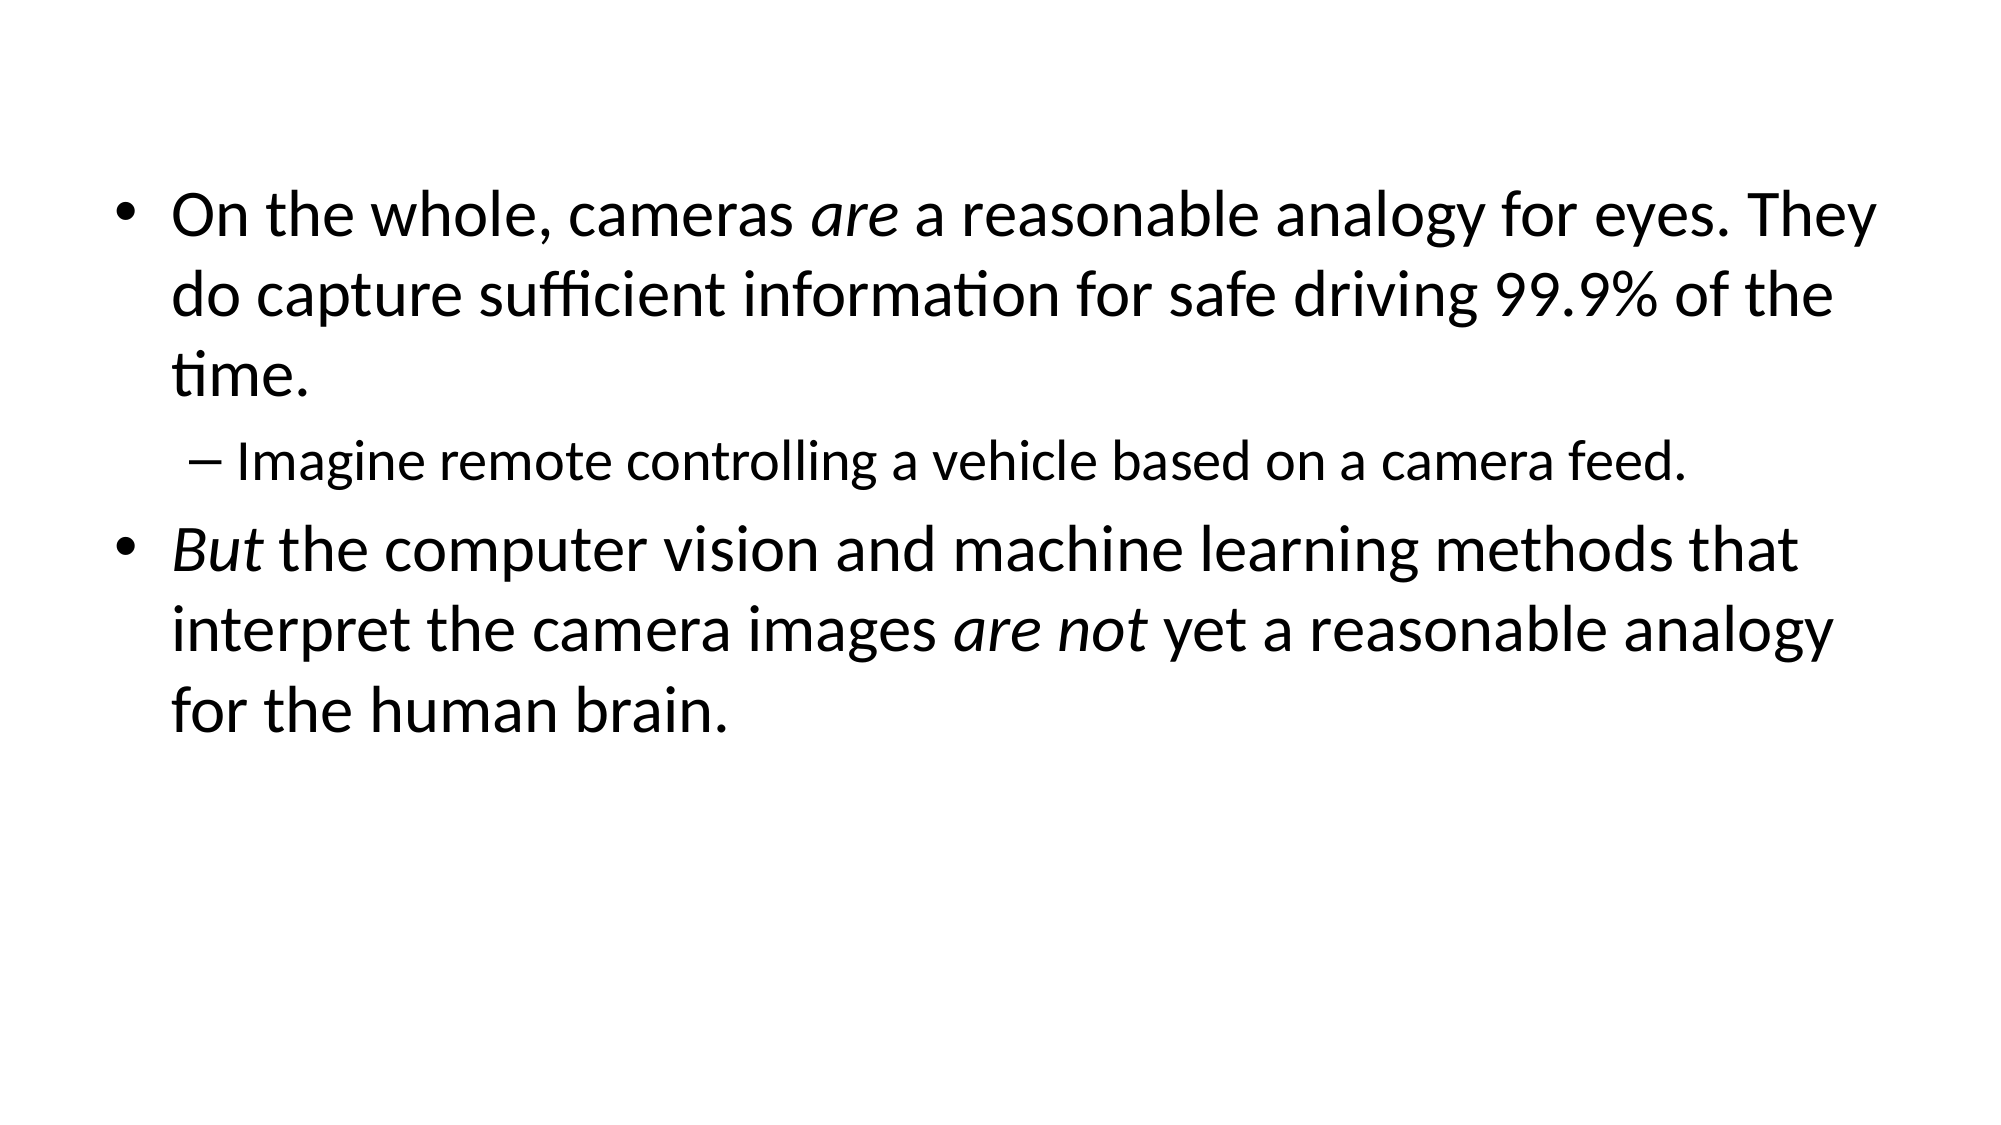

#
On the whole, cameras are a reasonable analogy for eyes. They do capture sufficient information for safe driving 99.9% of the time.
Imagine remote controlling a vehicle based on a camera feed.
But the computer vision and machine learning methods that interpret the camera images are not yet a reasonable analogy for the human brain.